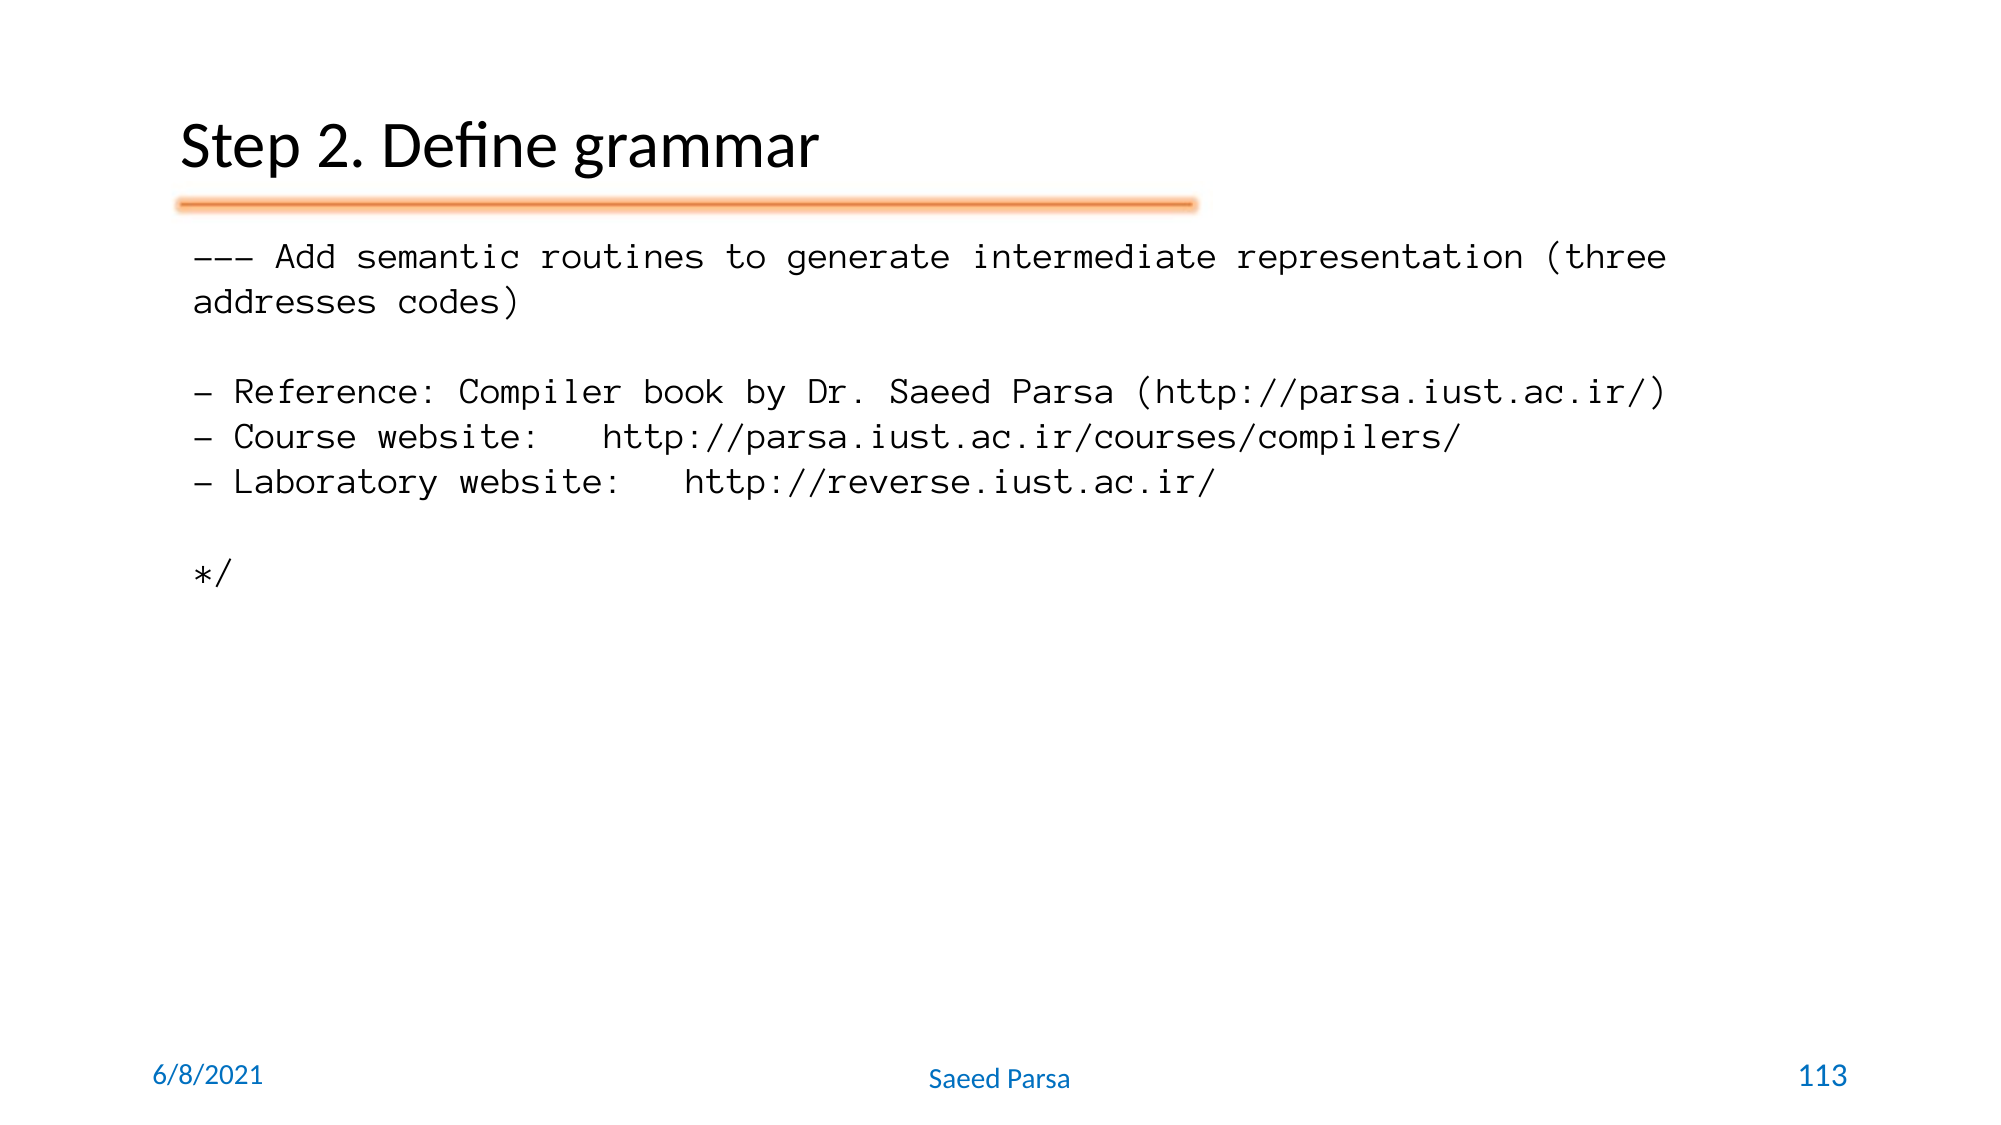

Step 2. Define grammar
--- Add semantic routines to generate intermediate representation (three addresses codes)

- Reference: Compiler book by Dr. Saeed Parsa (http://parsa.iust.ac.ir/)
- Course website:   http://parsa.iust.ac.ir/courses/compilers/
- Laboratory website:   http://reverse.iust.ac.ir/

*/
6/8/2021
Saeed Parsa
113